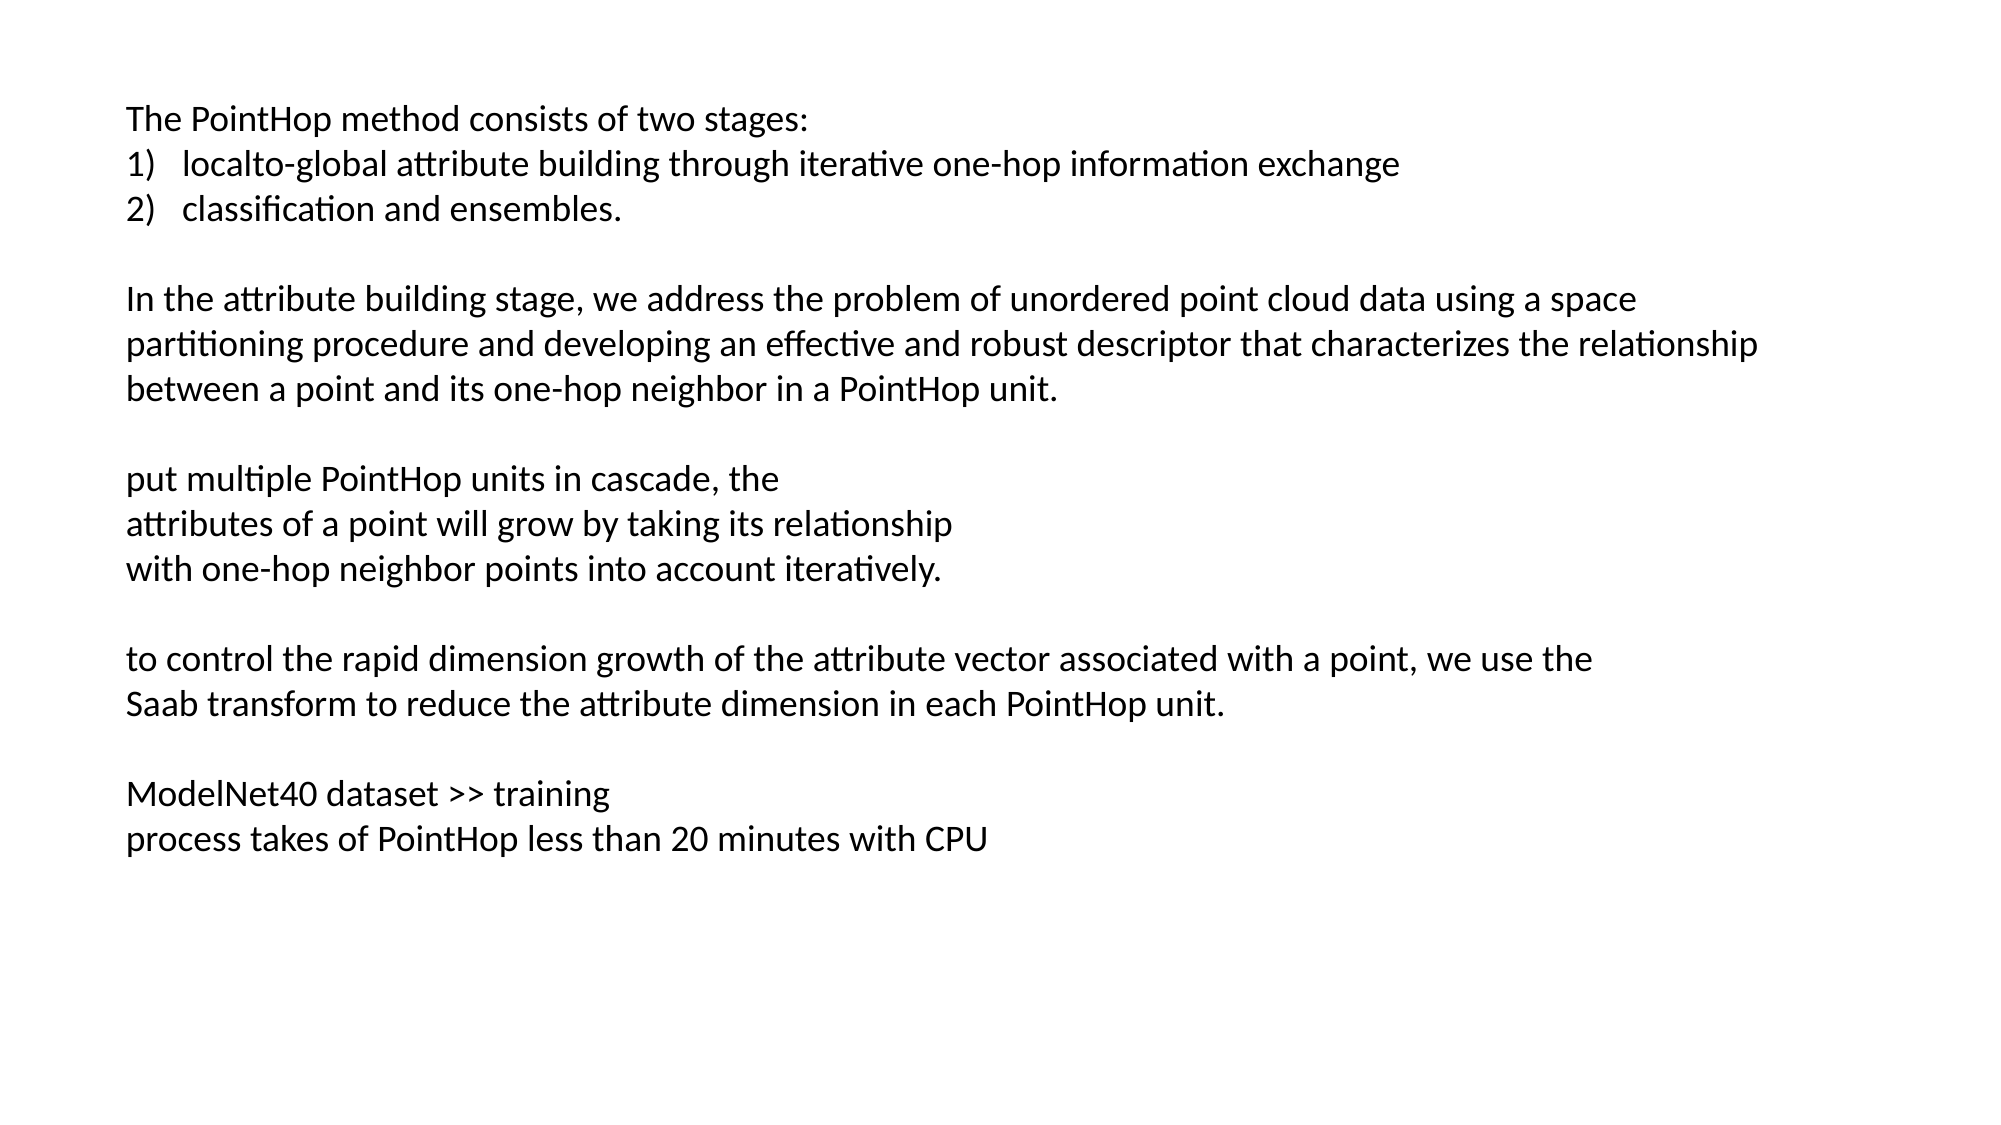

The PointHop method consists of two stages:
localto-global attribute building through iterative one-hop information exchange
classification and ensembles.

In the attribute building stage, we address the problem of unordered point cloud data using a space partitioning procedure and developing an effective and robust descriptor that characterizes the relationship between a point and its one-hop neighbor in a PointHop unit.

put multiple PointHop units in cascade, the
attributes of a point will grow by taking its relationship
with one-hop neighbor points into account iteratively.

to control the rapid dimension growth of the attribute vector associated with a point, we use the
Saab transform to reduce the attribute dimension in each PointHop unit.

ModelNet40 dataset >> training
process takes of PointHop less than 20 minutes with CPU